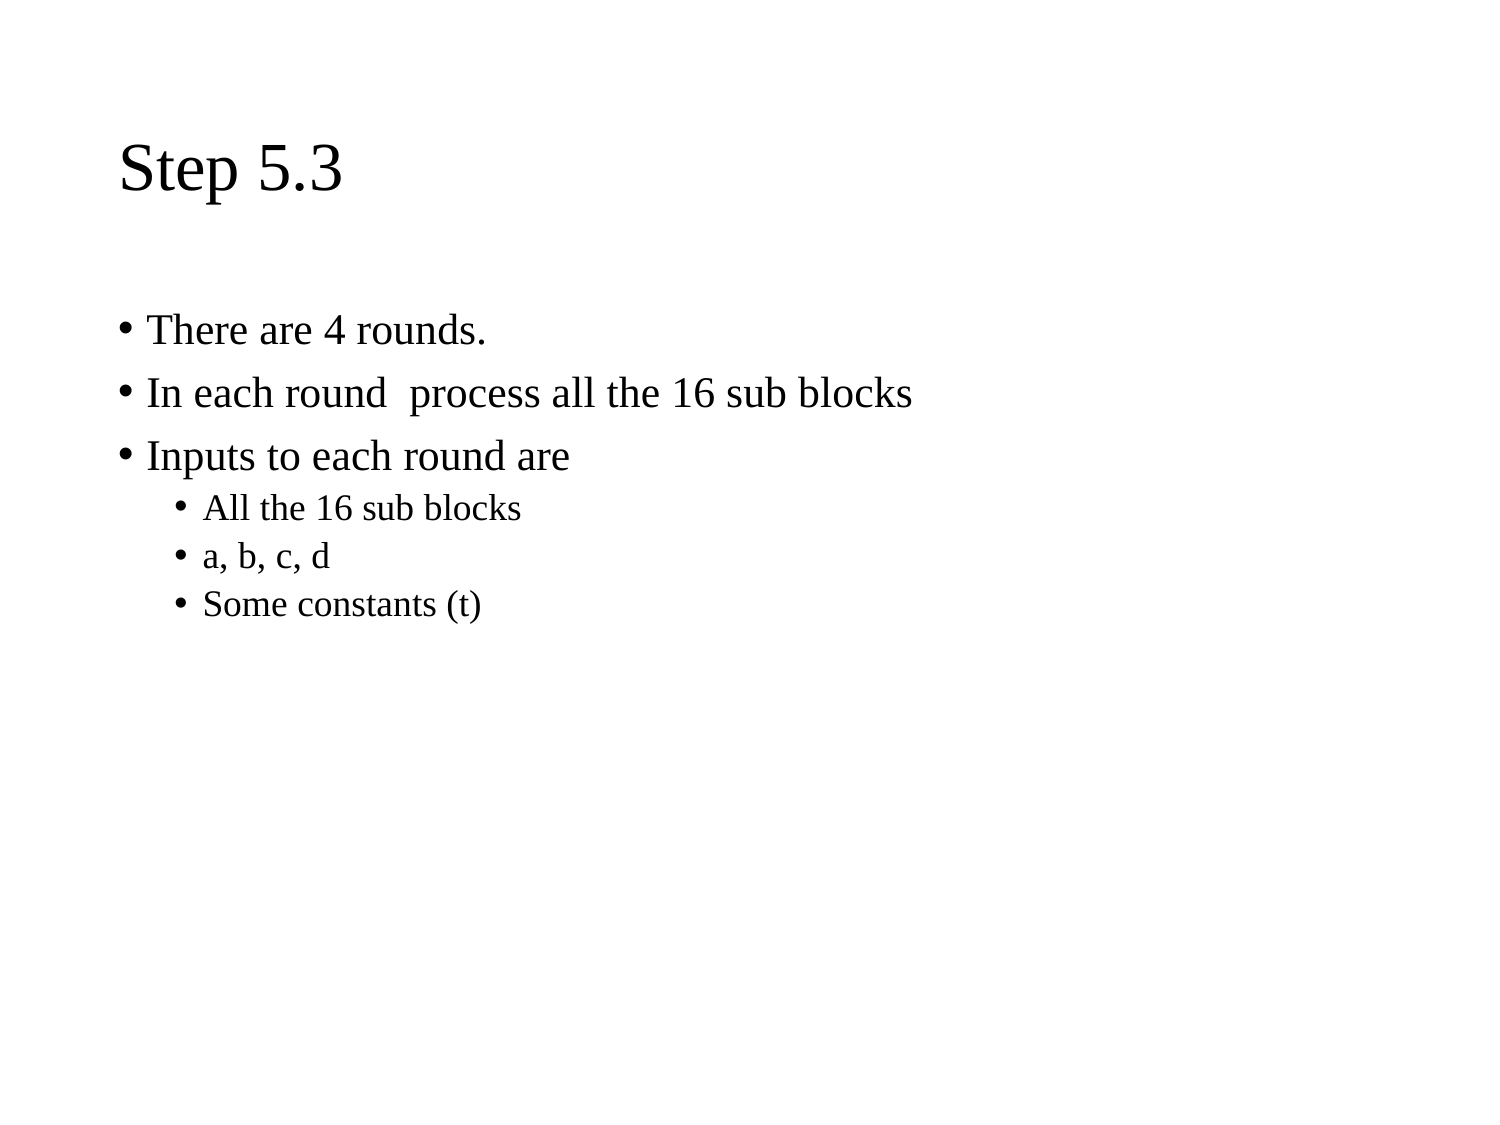

# Step 5.3
There are 4 rounds.
In each round  process all the 16 sub blocks
Inputs to each round are
All the 16 sub blocks
a, b, c, d
Some constants (t)